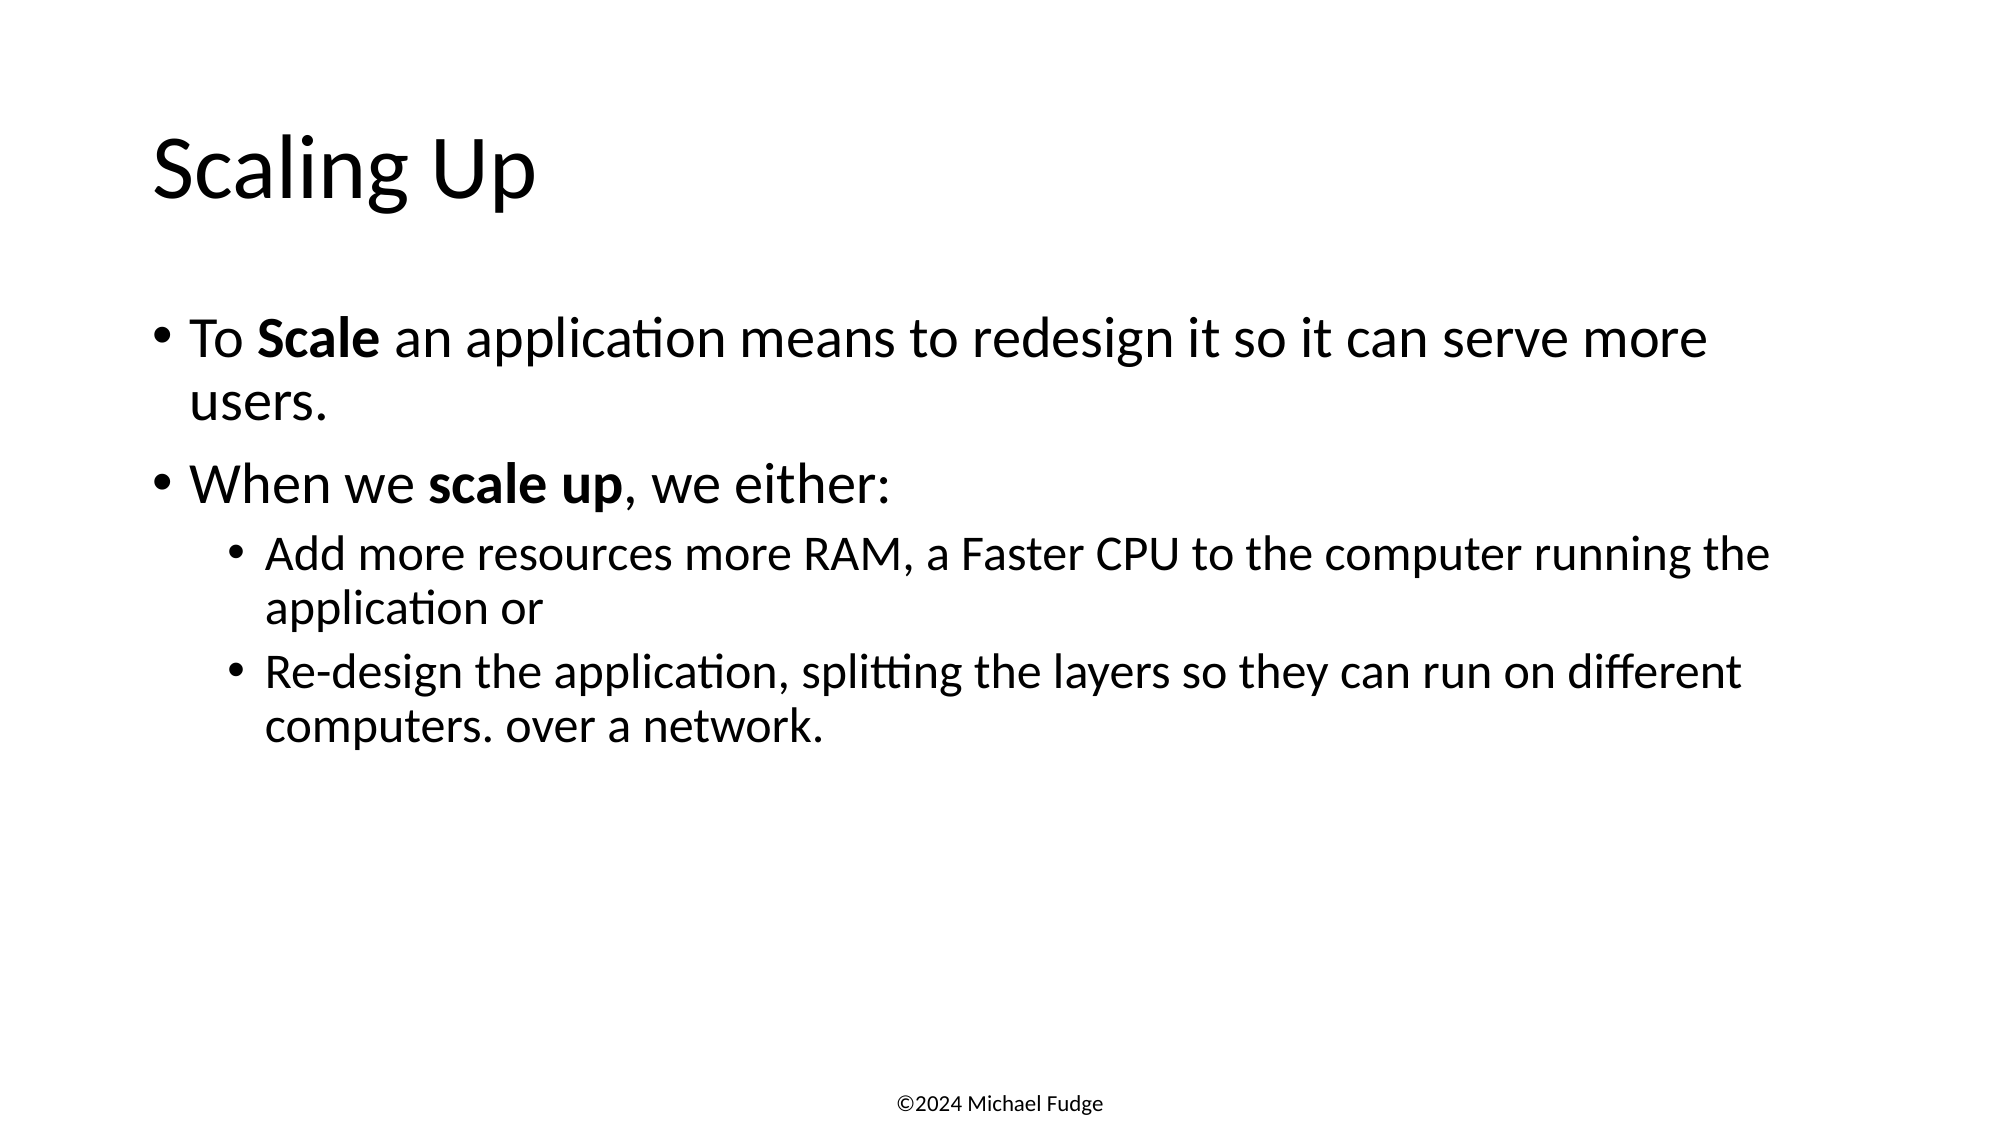

# Scaling Up
To Scale an application means to redesign it so it can serve more users.
When we scale up, we either:
Add more resources more RAM, a Faster CPU to the computer running the application or
Re-design the application, splitting the layers so they can run on different computers. over a network.